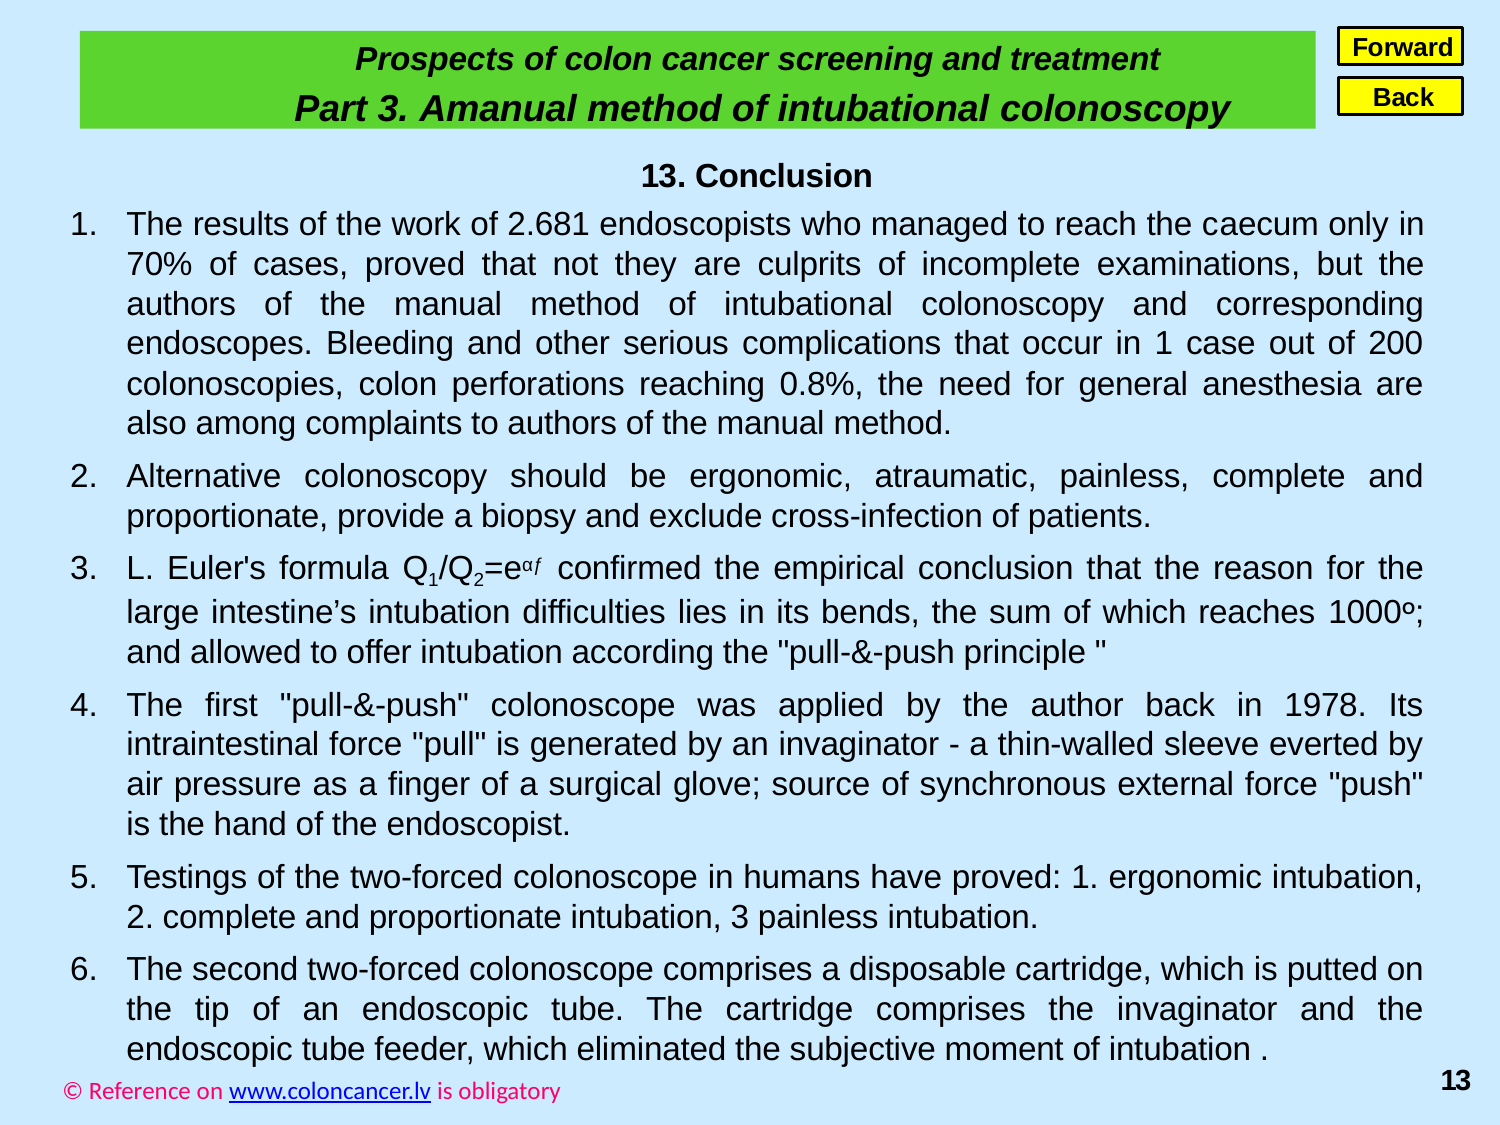

Forward

Prospects of colon cancer screening and treatment
Part 3. Amanual method of intubational colonoscopy
Back

13. Conclusion
The results of the work of 2.681 endoscopists who managed to reach the caecum only in 70% of cases, proved that not they are culprits of incomplete examinations, but the authors of the manual method of intubational colonoscopy and corresponding endoscopes. Bleeding and other serious complications that occur in 1 case out of 200 colonoscopies, colon perforations reaching 0.8%, the need for general anesthesia are also among complaints to authors of the manual method.
Alternative colonoscopy should be ergonomic, atraumatic, painless, complete and proportionate, provide a biopsy and exclude cross-infection of patients.
L. Euler's formula Q1/Q2=eαƒ confirmed the empirical conclusion that the reason for the large intestine’s intubation difficulties lies in its bends, the sum of which reaches 1000О; and allowed to offer intubation according the "pull-&-push principle "
The first "pull-&-push" colonoscope was applied by the author back in 1978. Its intraintestinal force "pull" is generated by an invaginator - a thin-walled sleeve everted by air pressure as a finger of a surgical glove; source of synchronous external force "push" is the hand of the endoscopist.
Testings of the two-forced colonoscope in humans have proved: 1. ergonomic intubation, 2. complete and proportionate intubation, 3 painless intubation.
The second two-forced colonoscope comprises a disposable cartridge, which is putted on the tip of an endoscopic tube. The cartridge comprises the invaginator and the endoscopic tube feeder, which eliminated the subjective moment of intubation .
13
© Reference on www.coloncancer.lv is obligatory